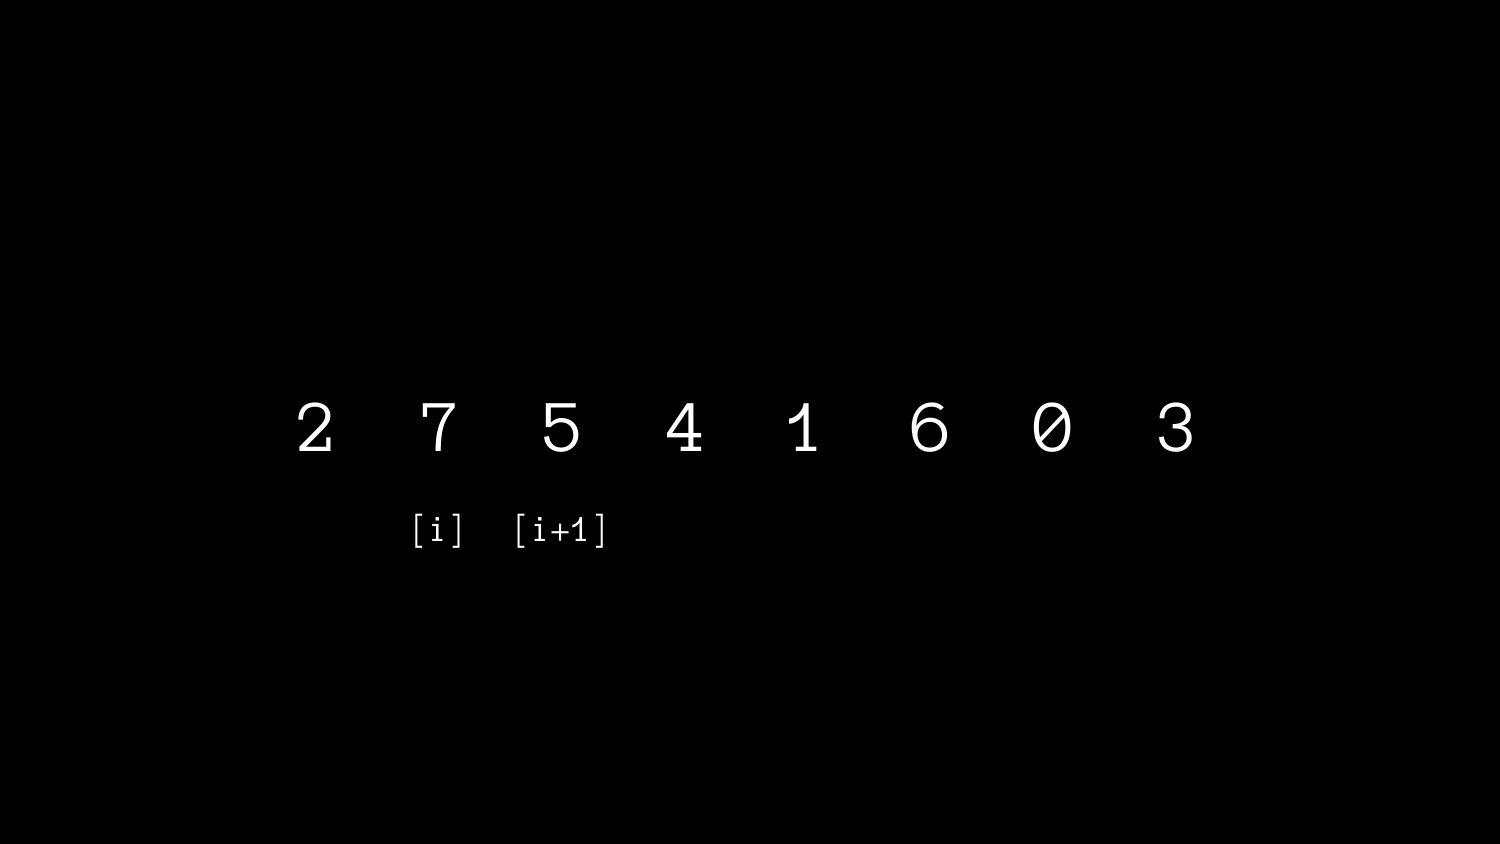

# 2  7  5  4  1  6  0  3
[i]  [i+1]